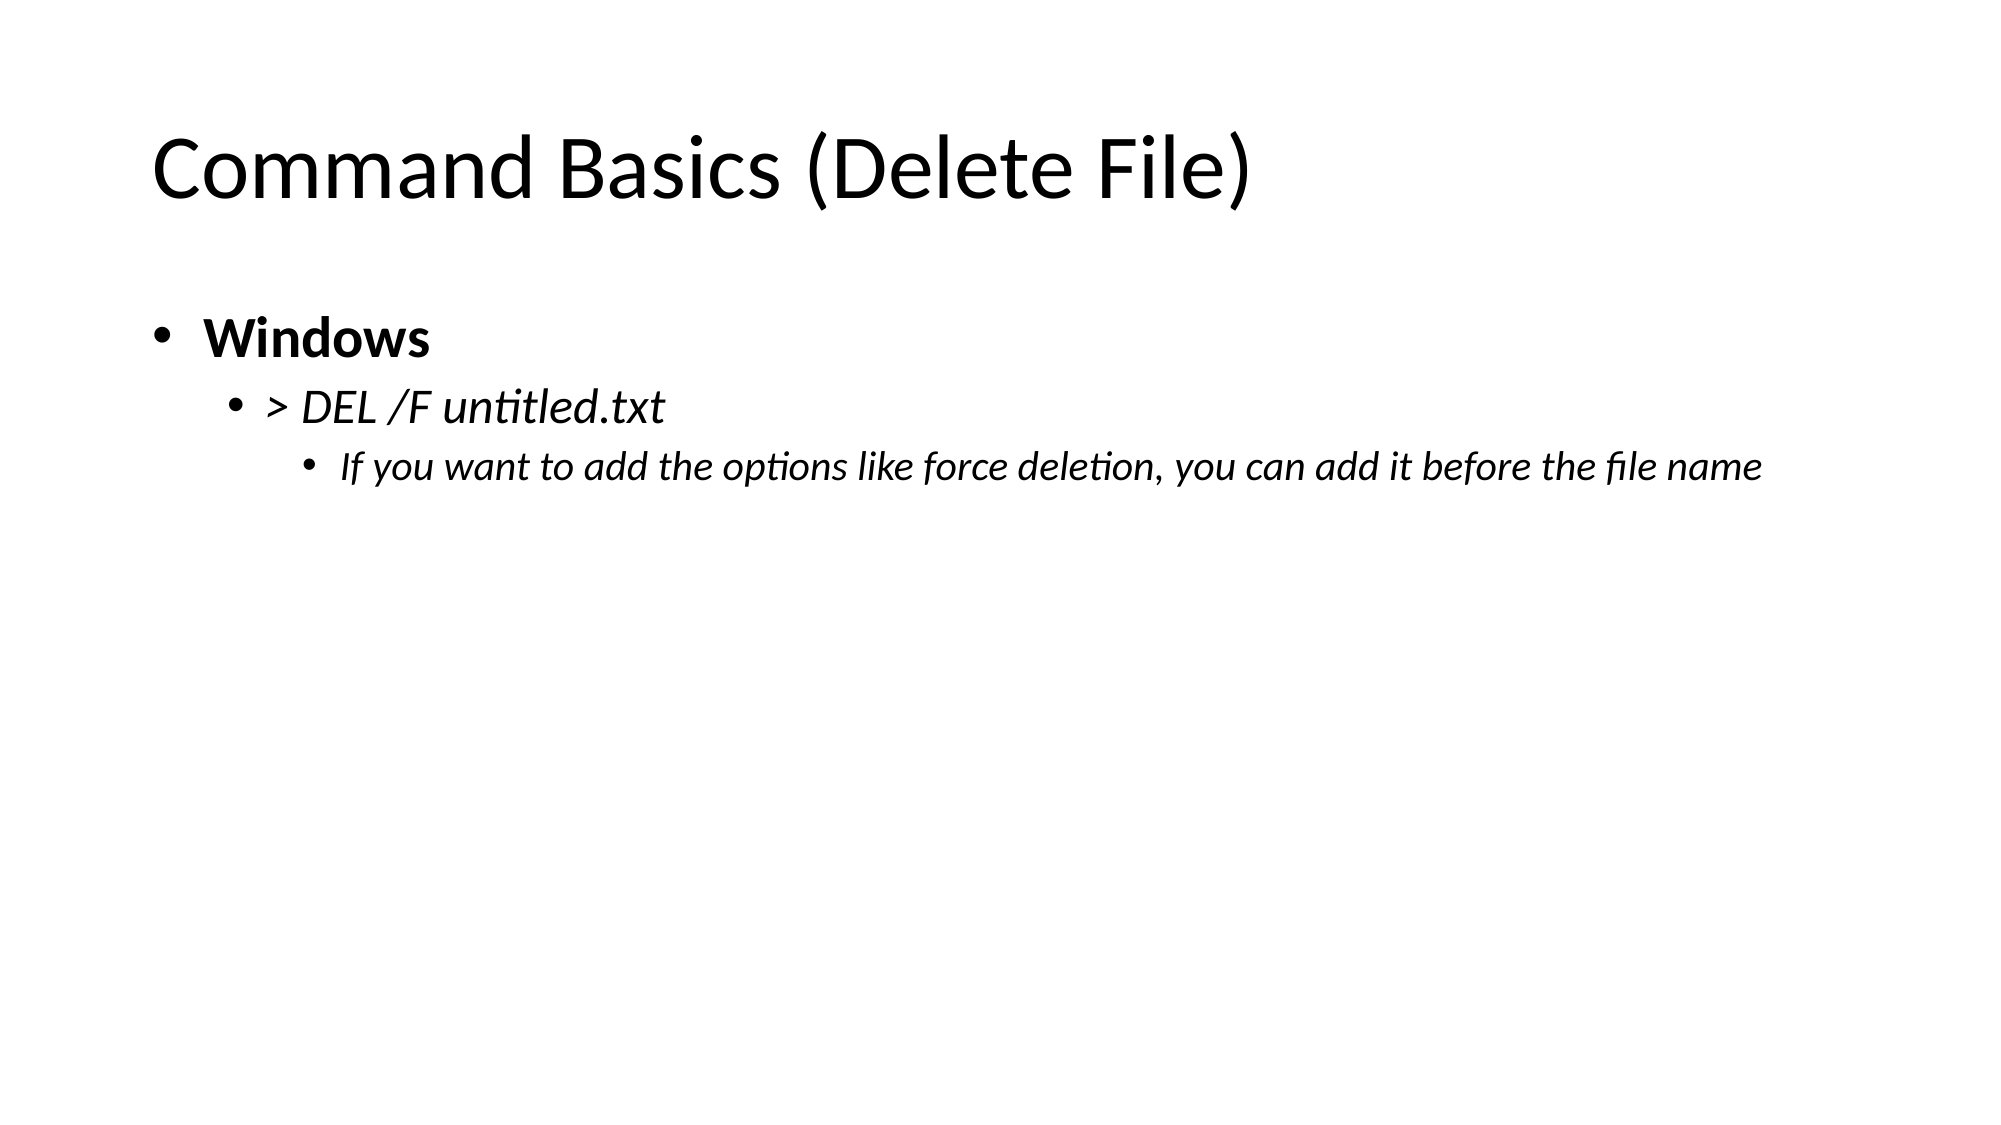

# Command Basics (Delete File)
 Windows
> DEL /F untitled.txt
If you want to add the options like force deletion, you can add it before the file name